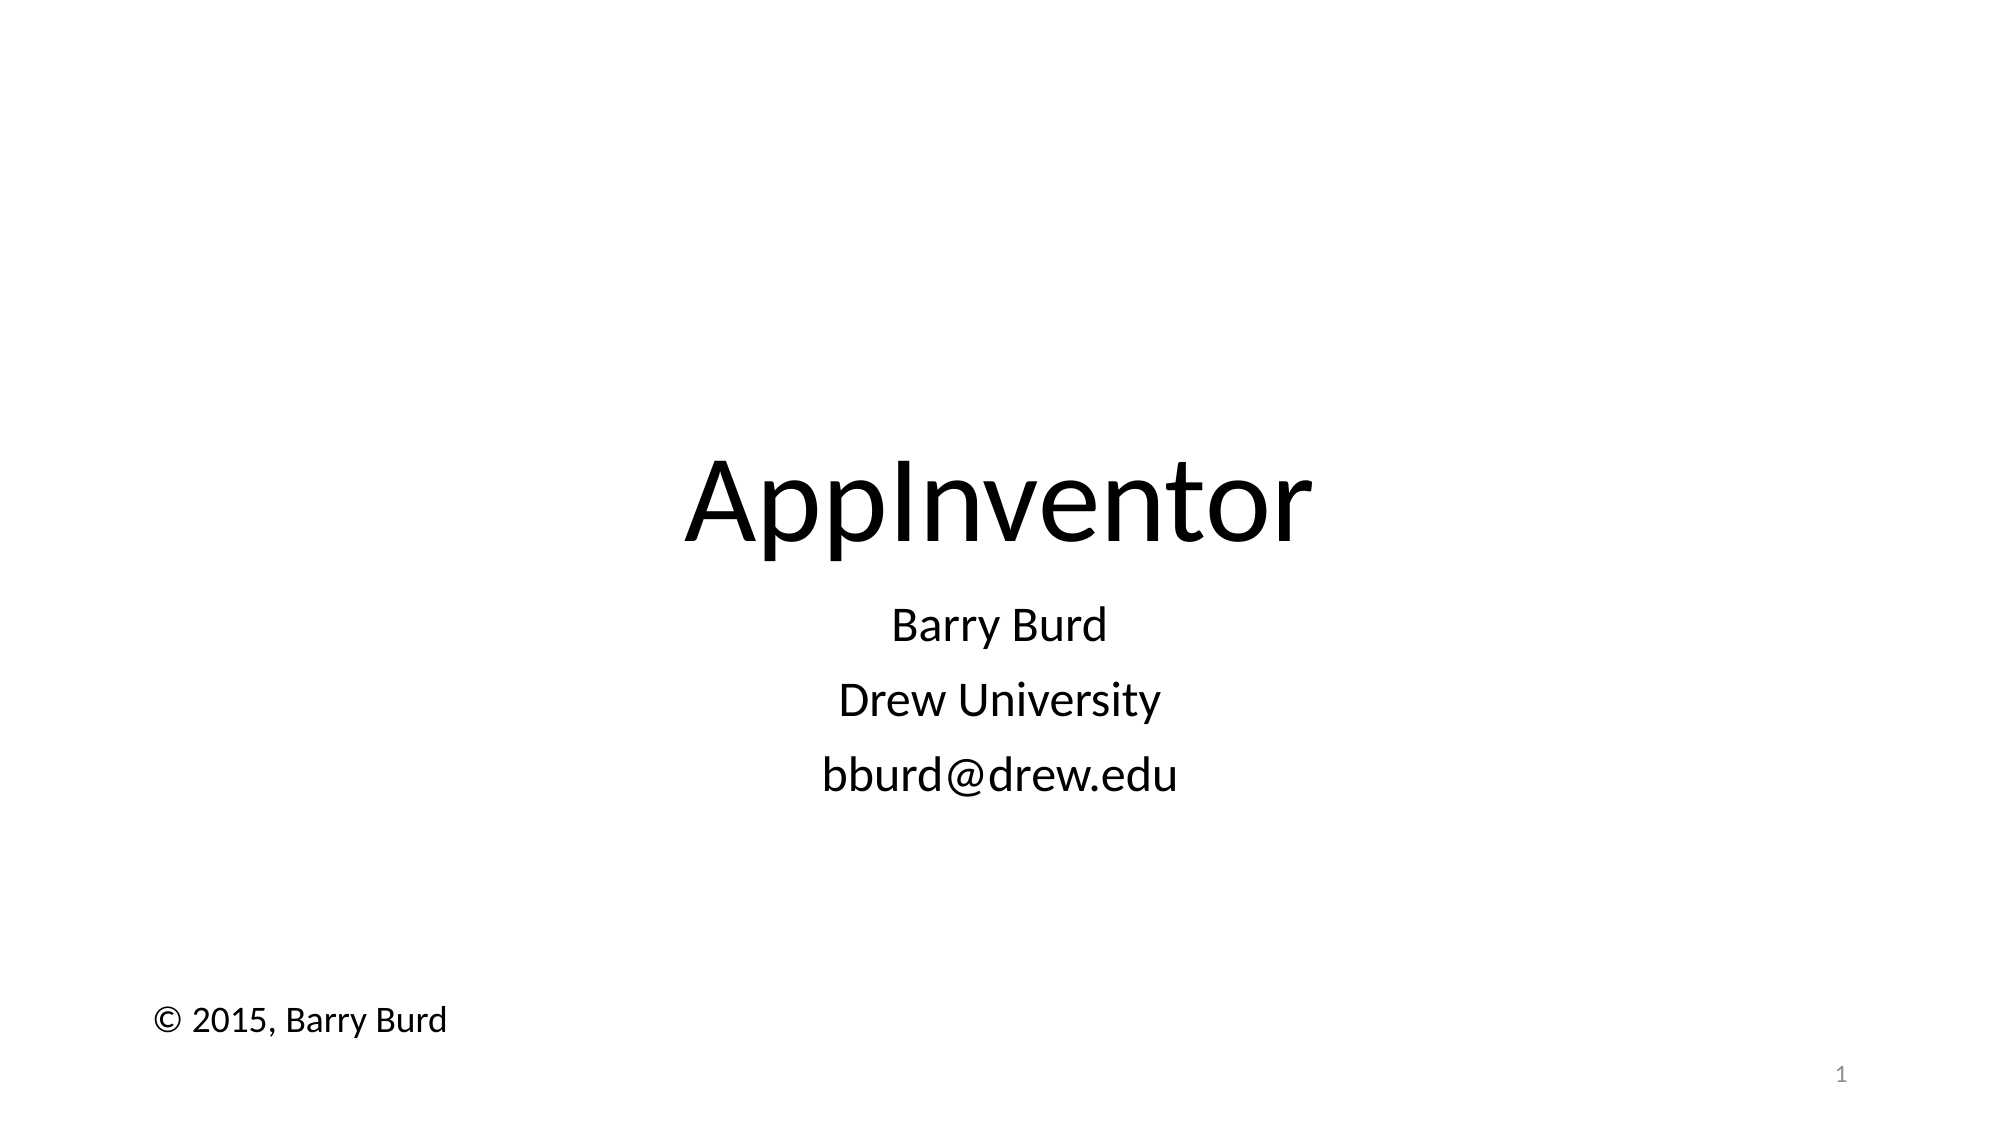

# AppInventor
Barry Burd
Drew University
bburd@drew.edu
© 2015, Barry Burd
1